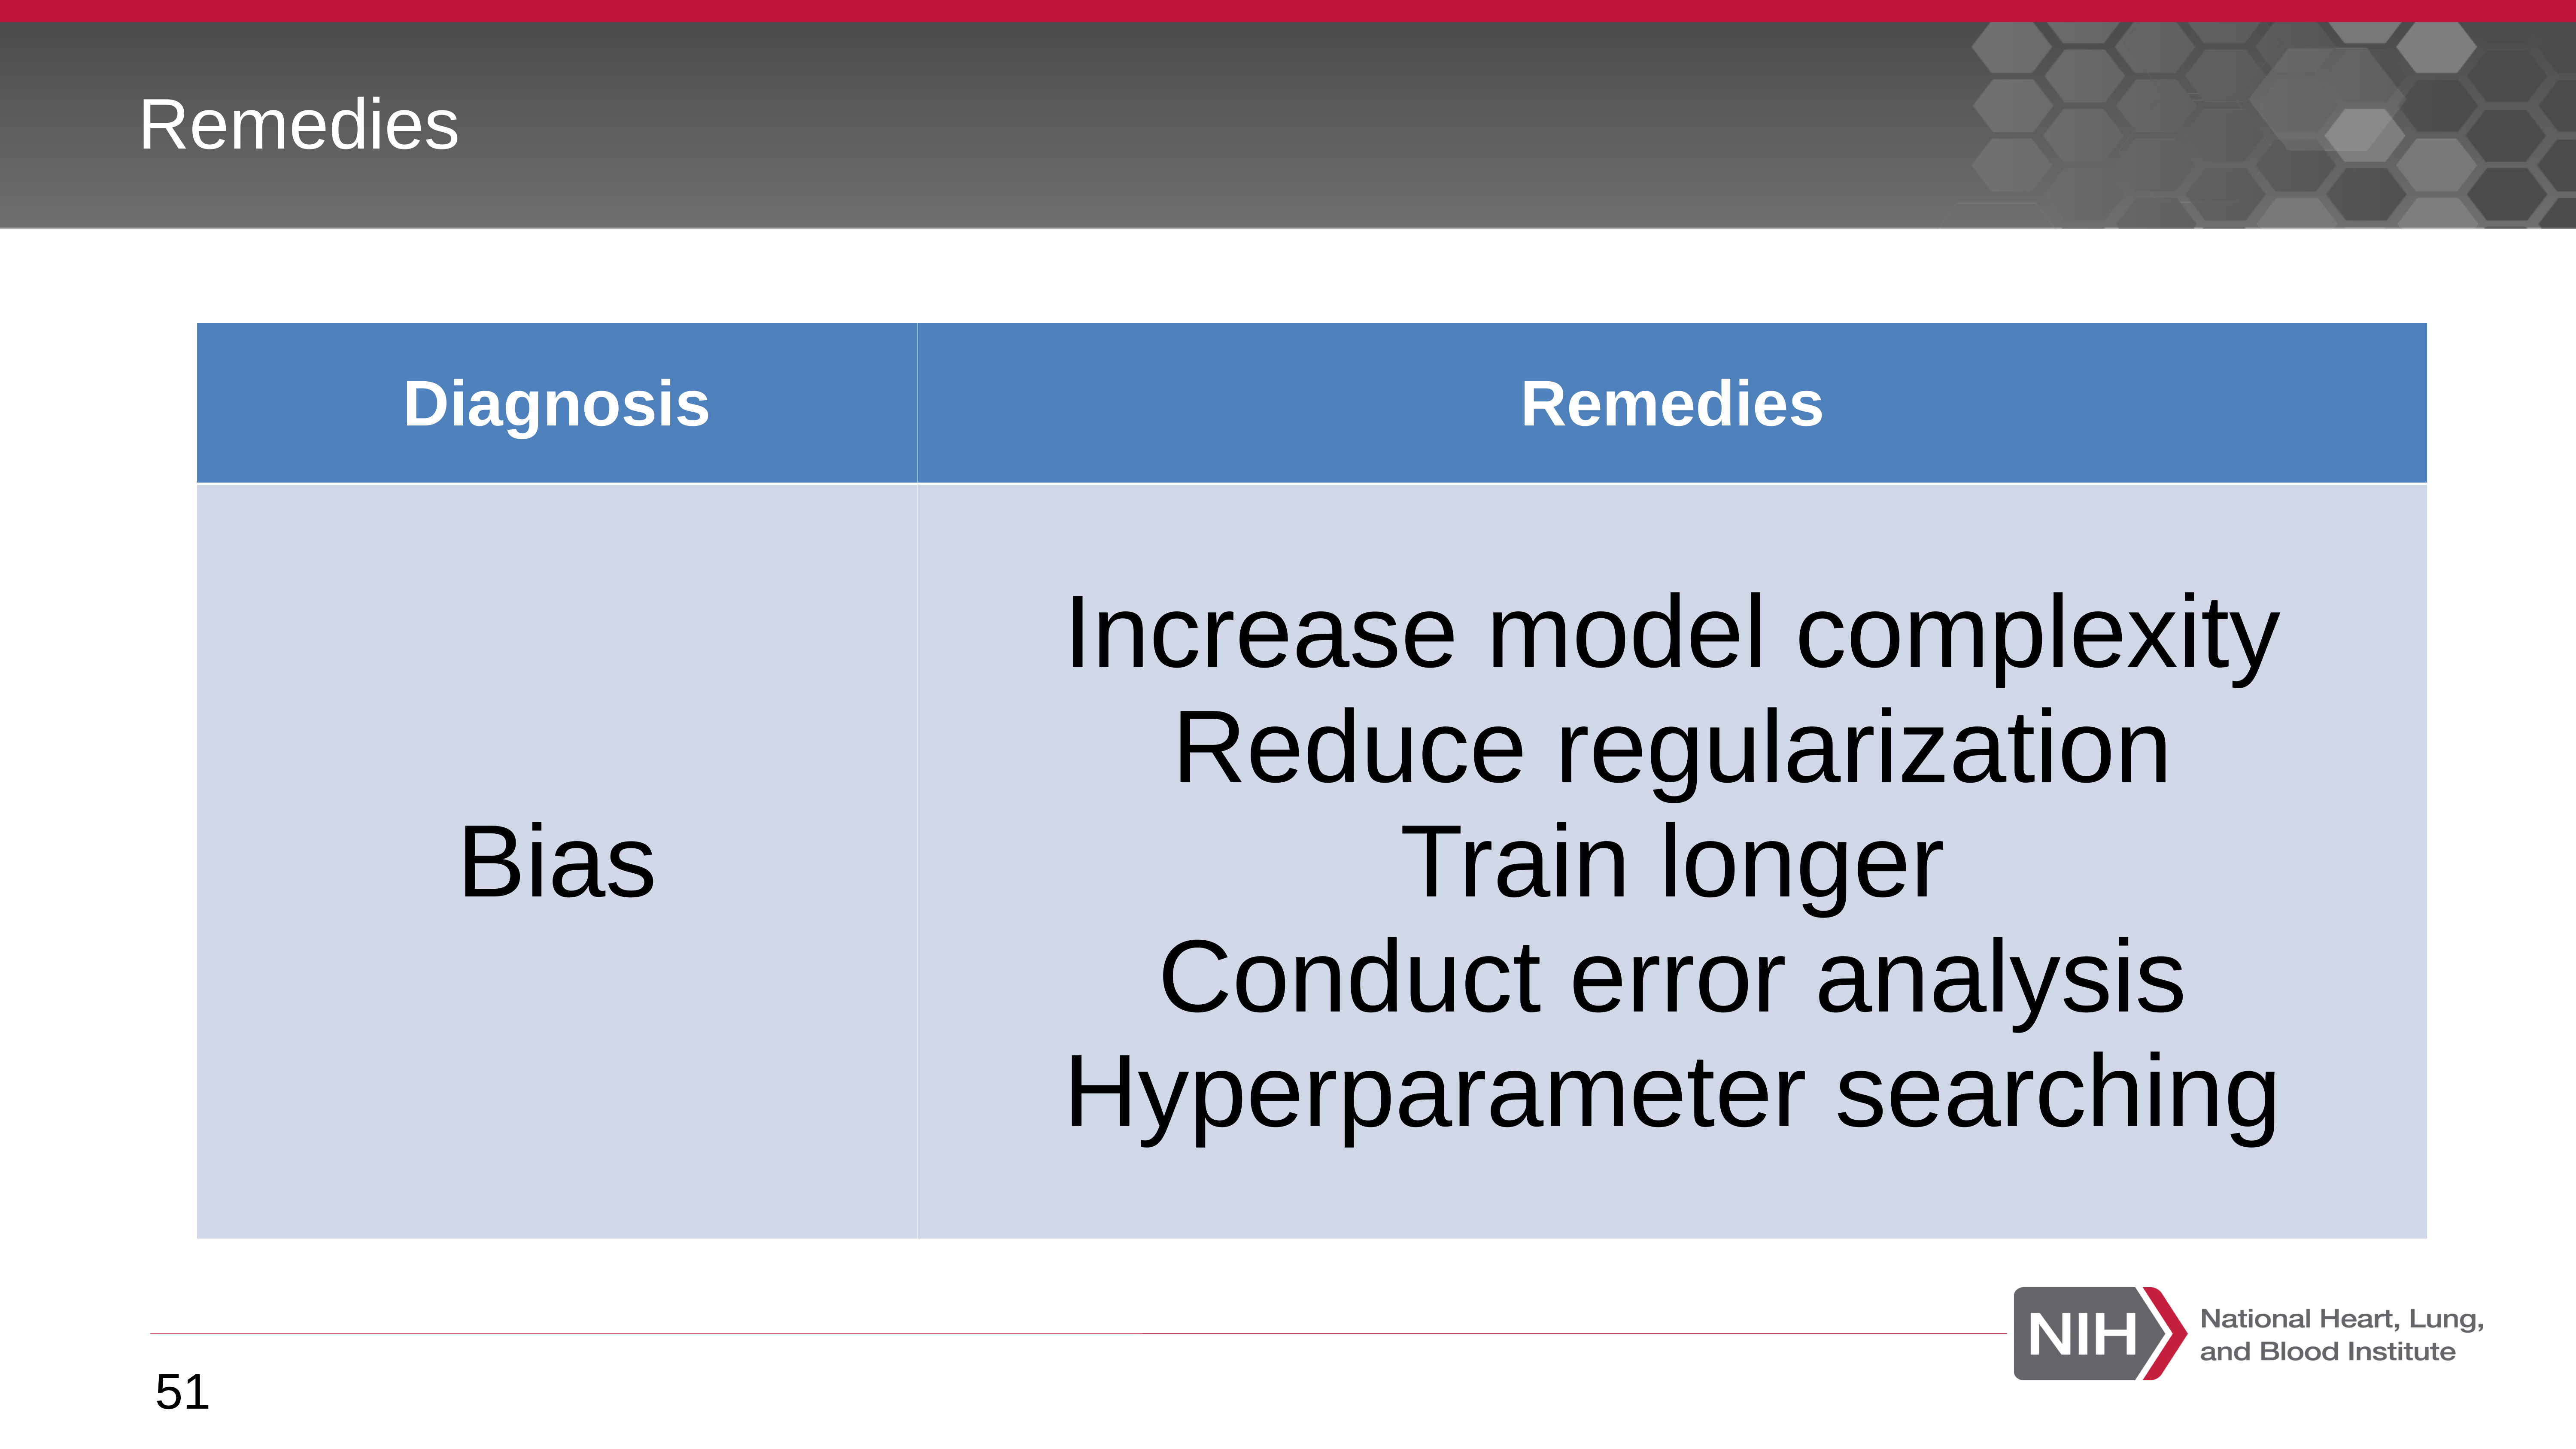

# Remedies
| Diagnosis | Remedies |
| --- | --- |
| Bias | Increase model complexity Reduce regularization Train longer Conduct error analysis Hyperparameter searching |
51